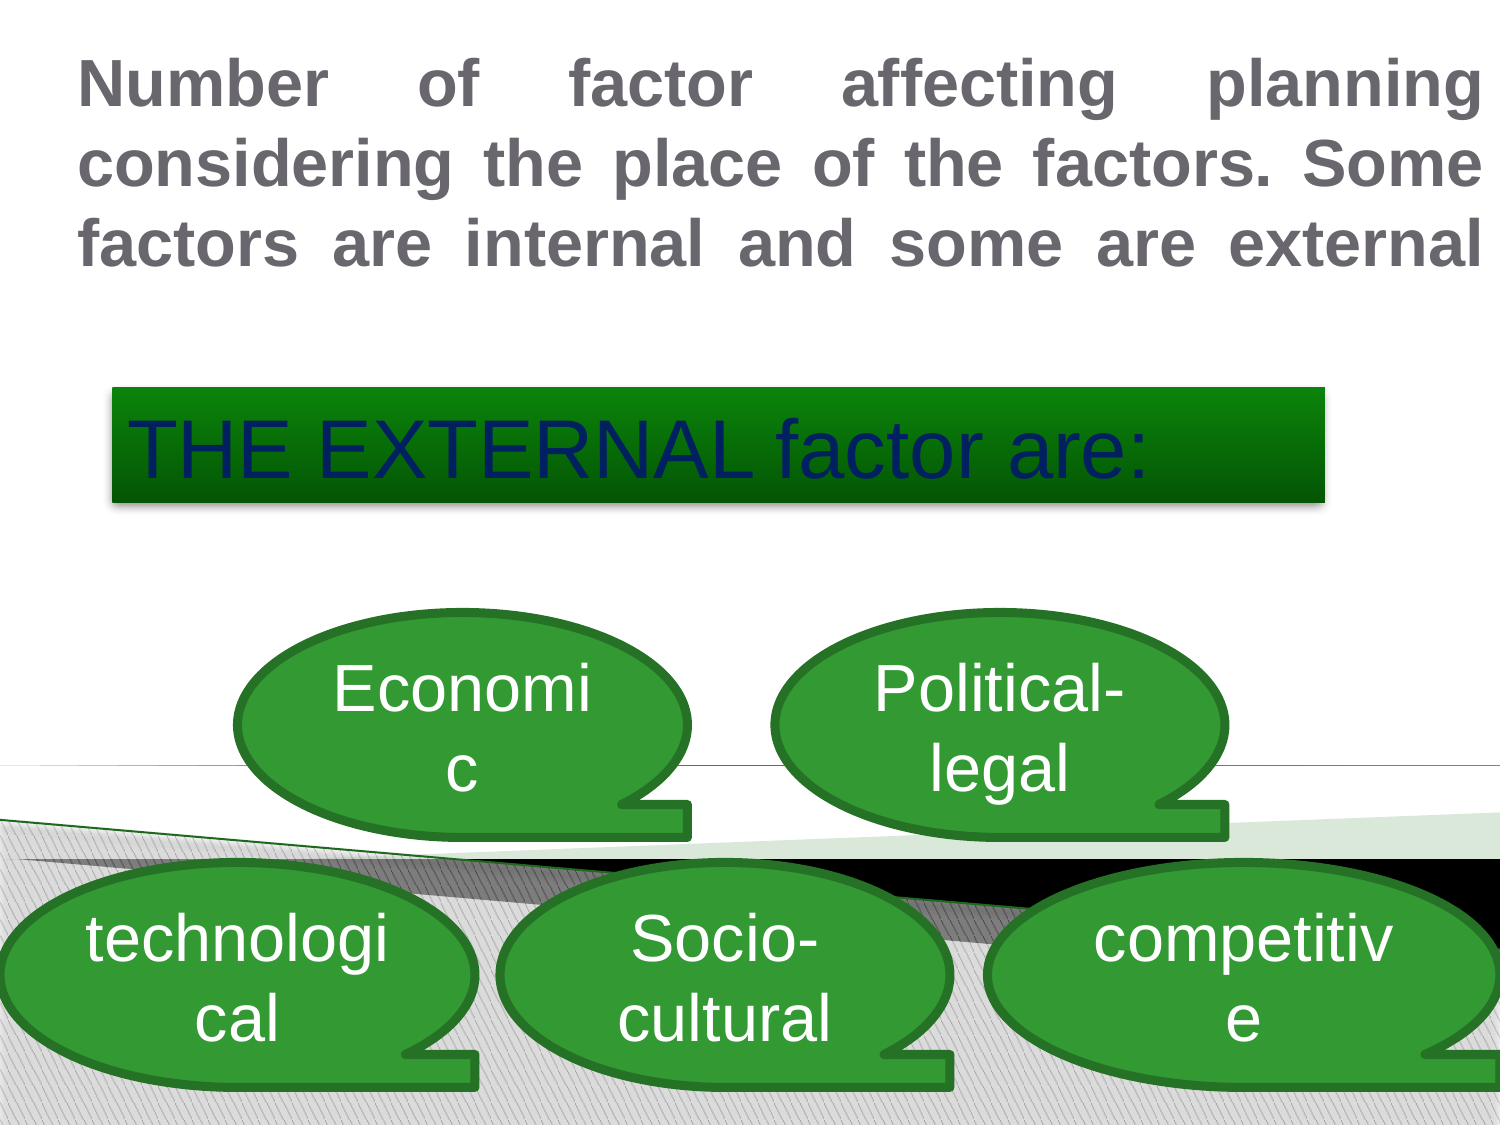

# Number of factor affecting planning considering the place of the factors. Some factors are internal and some are external
THE EXTERNAL factor are:
Economic
Political-legal
technological
Socio-cultural
competitive